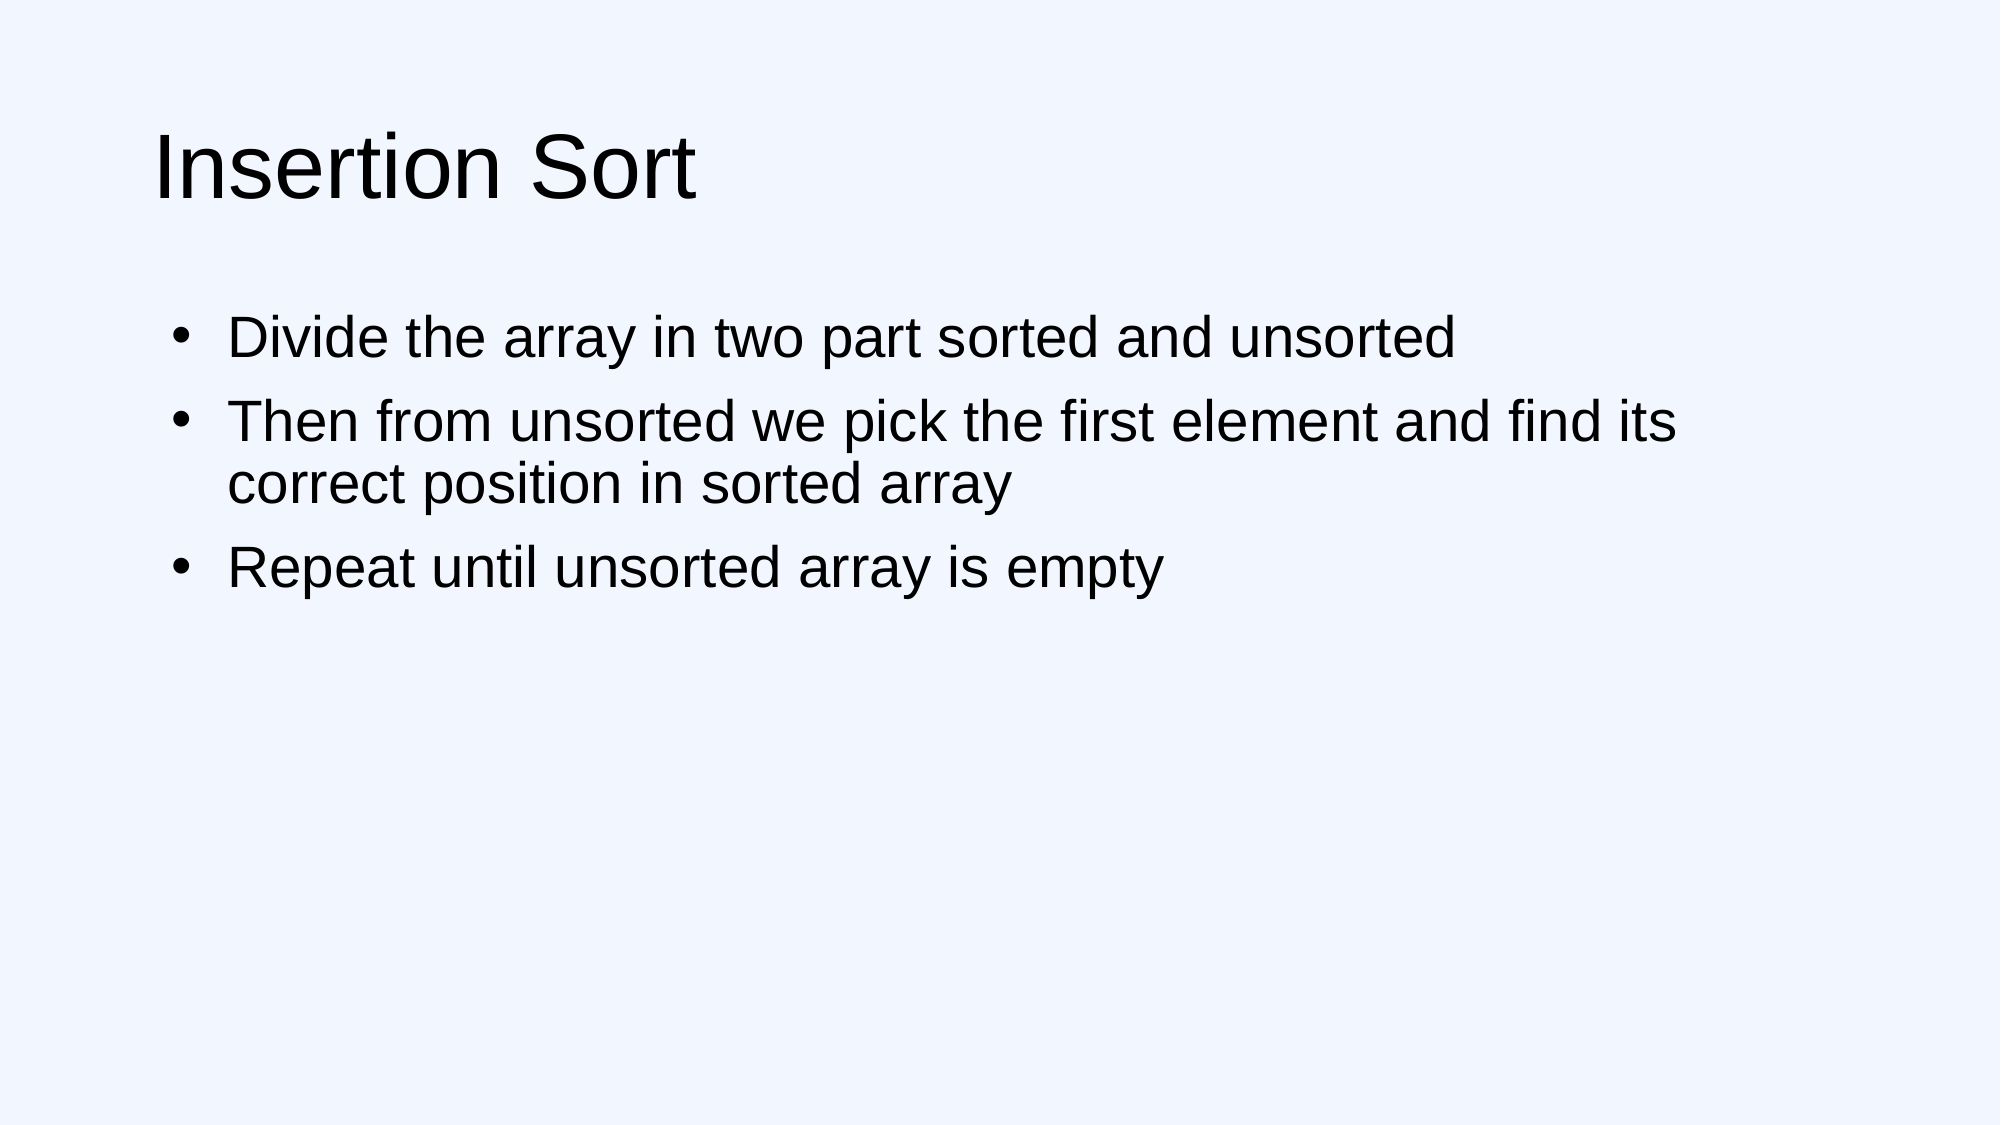

# Insertion Sort
Divide the array in two part sorted and unsorted
Then from unsorted we pick the first element and find its correct position in sorted array
Repeat until unsorted array is empty